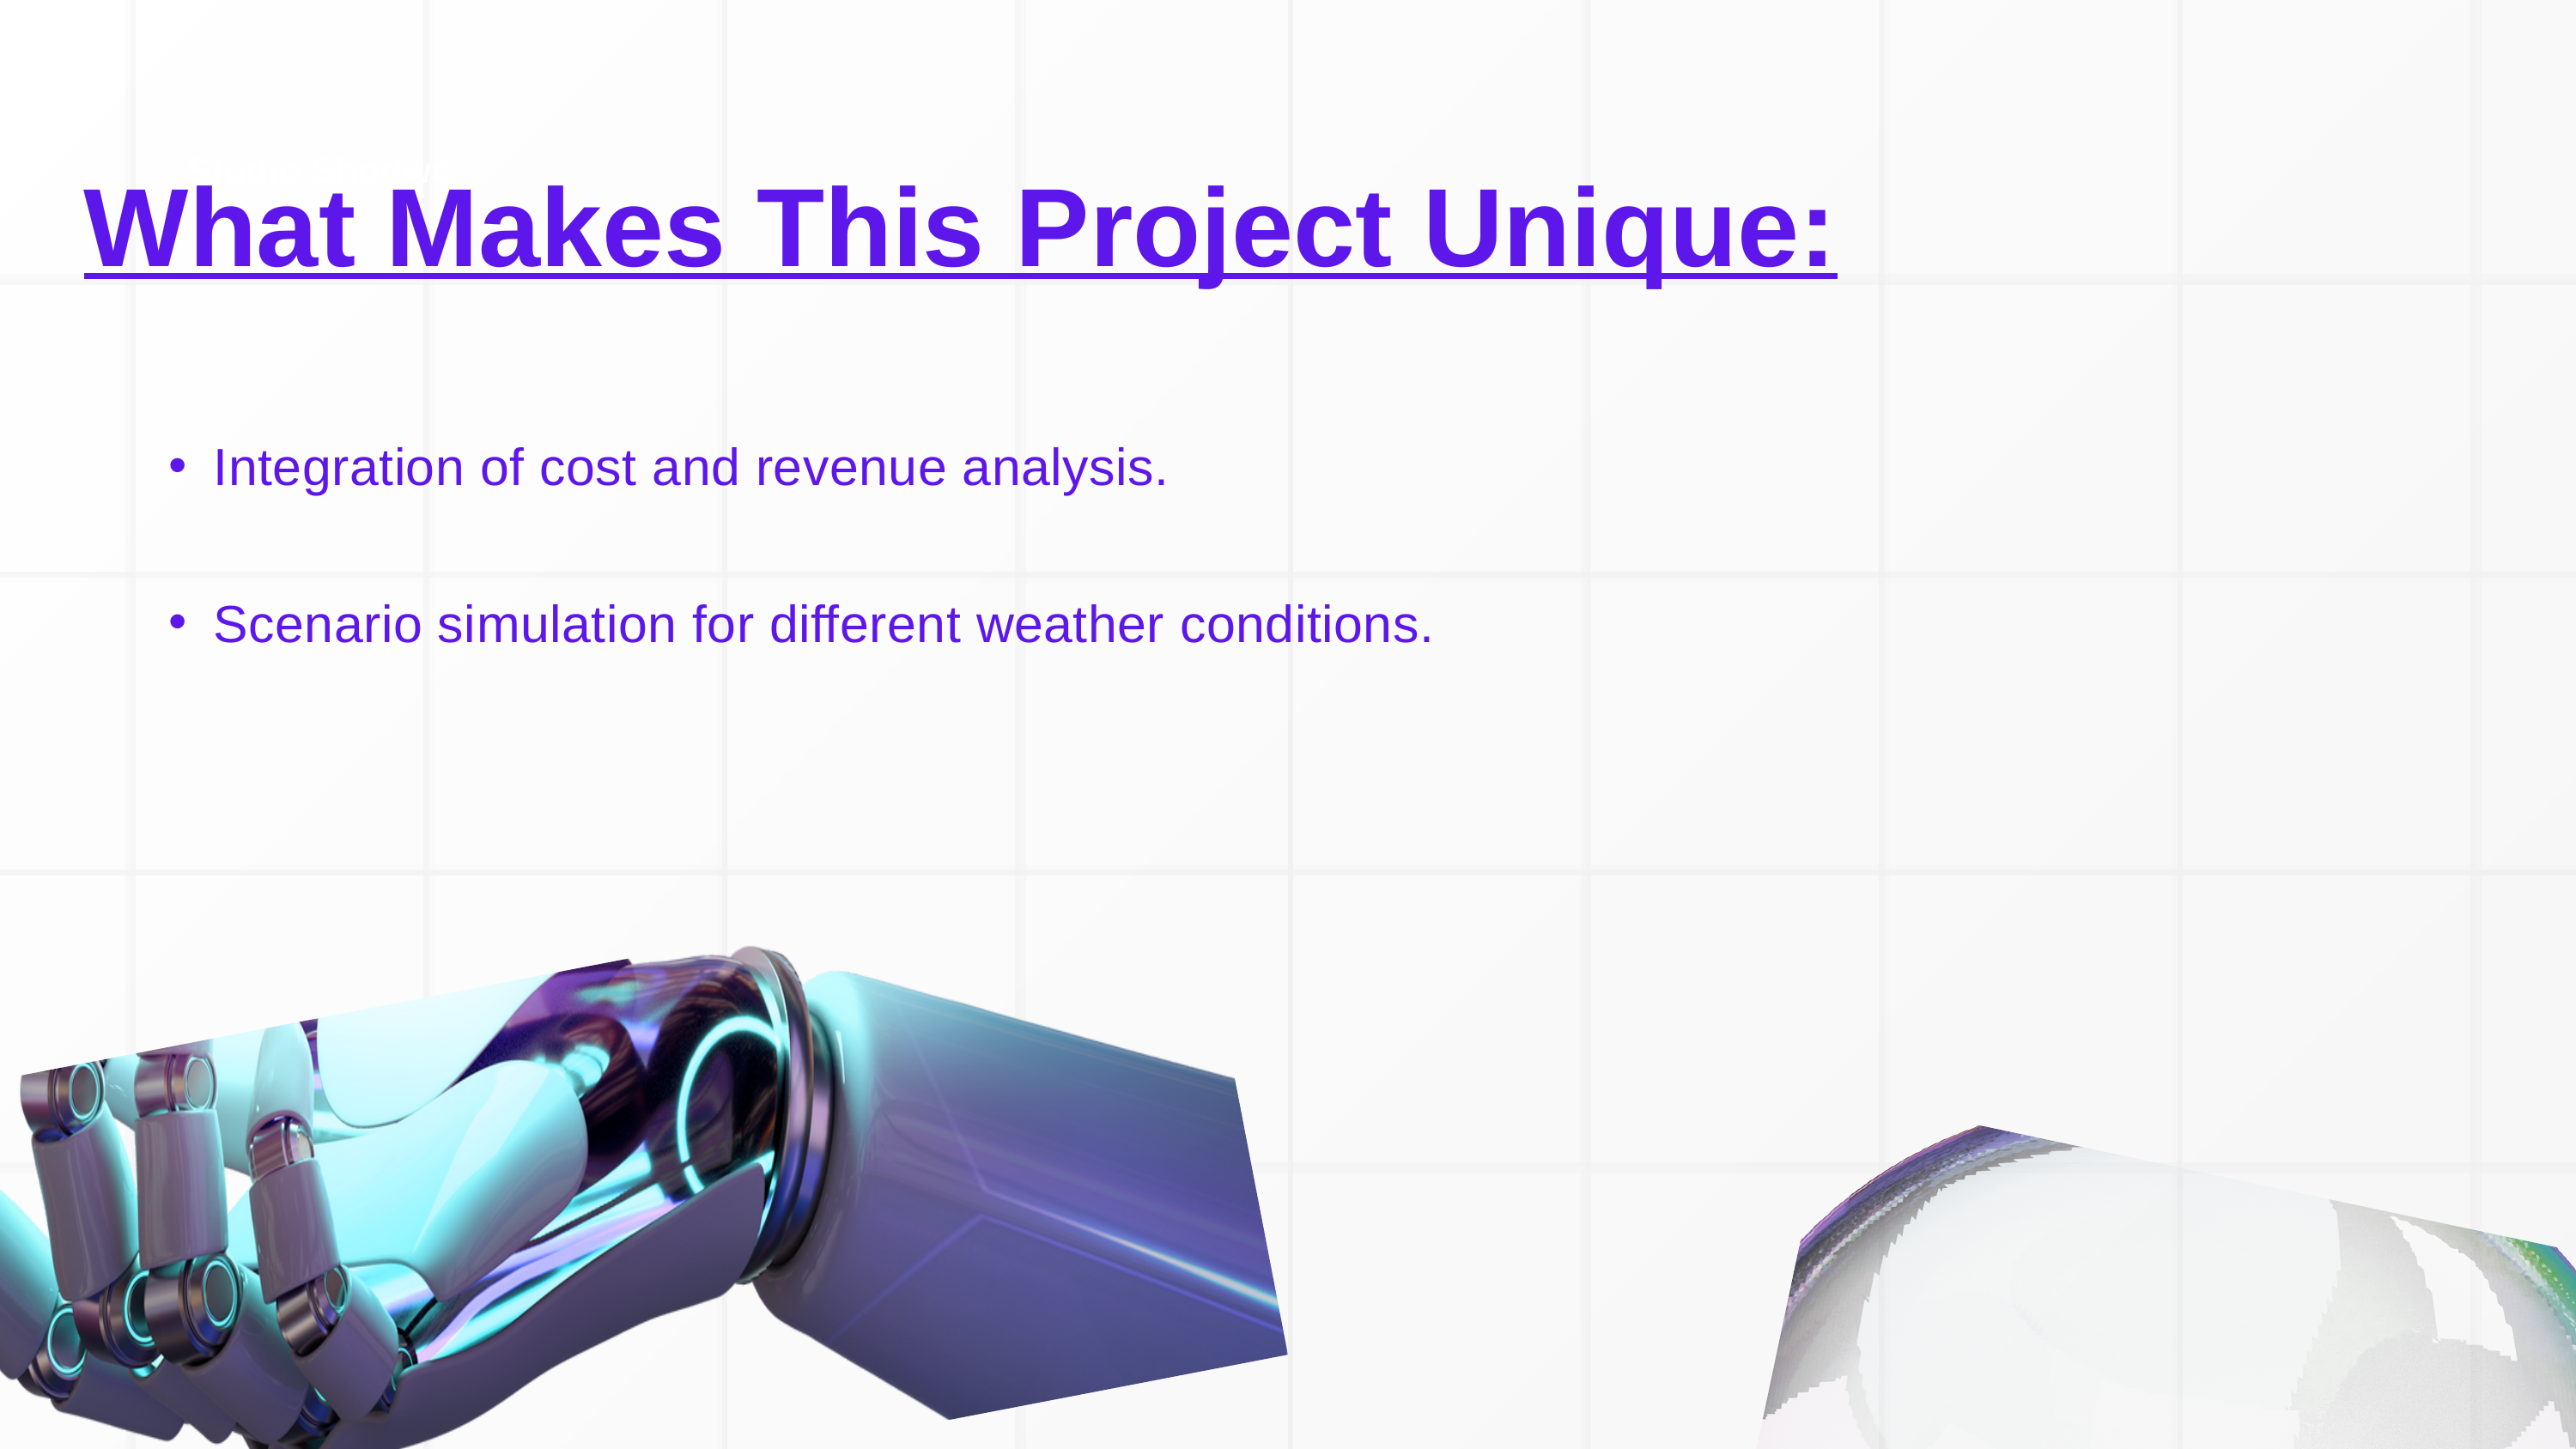

Studio Shodwe
What Makes This Project Unique:
Integration of cost and revenue analysis.

Scenario simulation for different weather conditions.